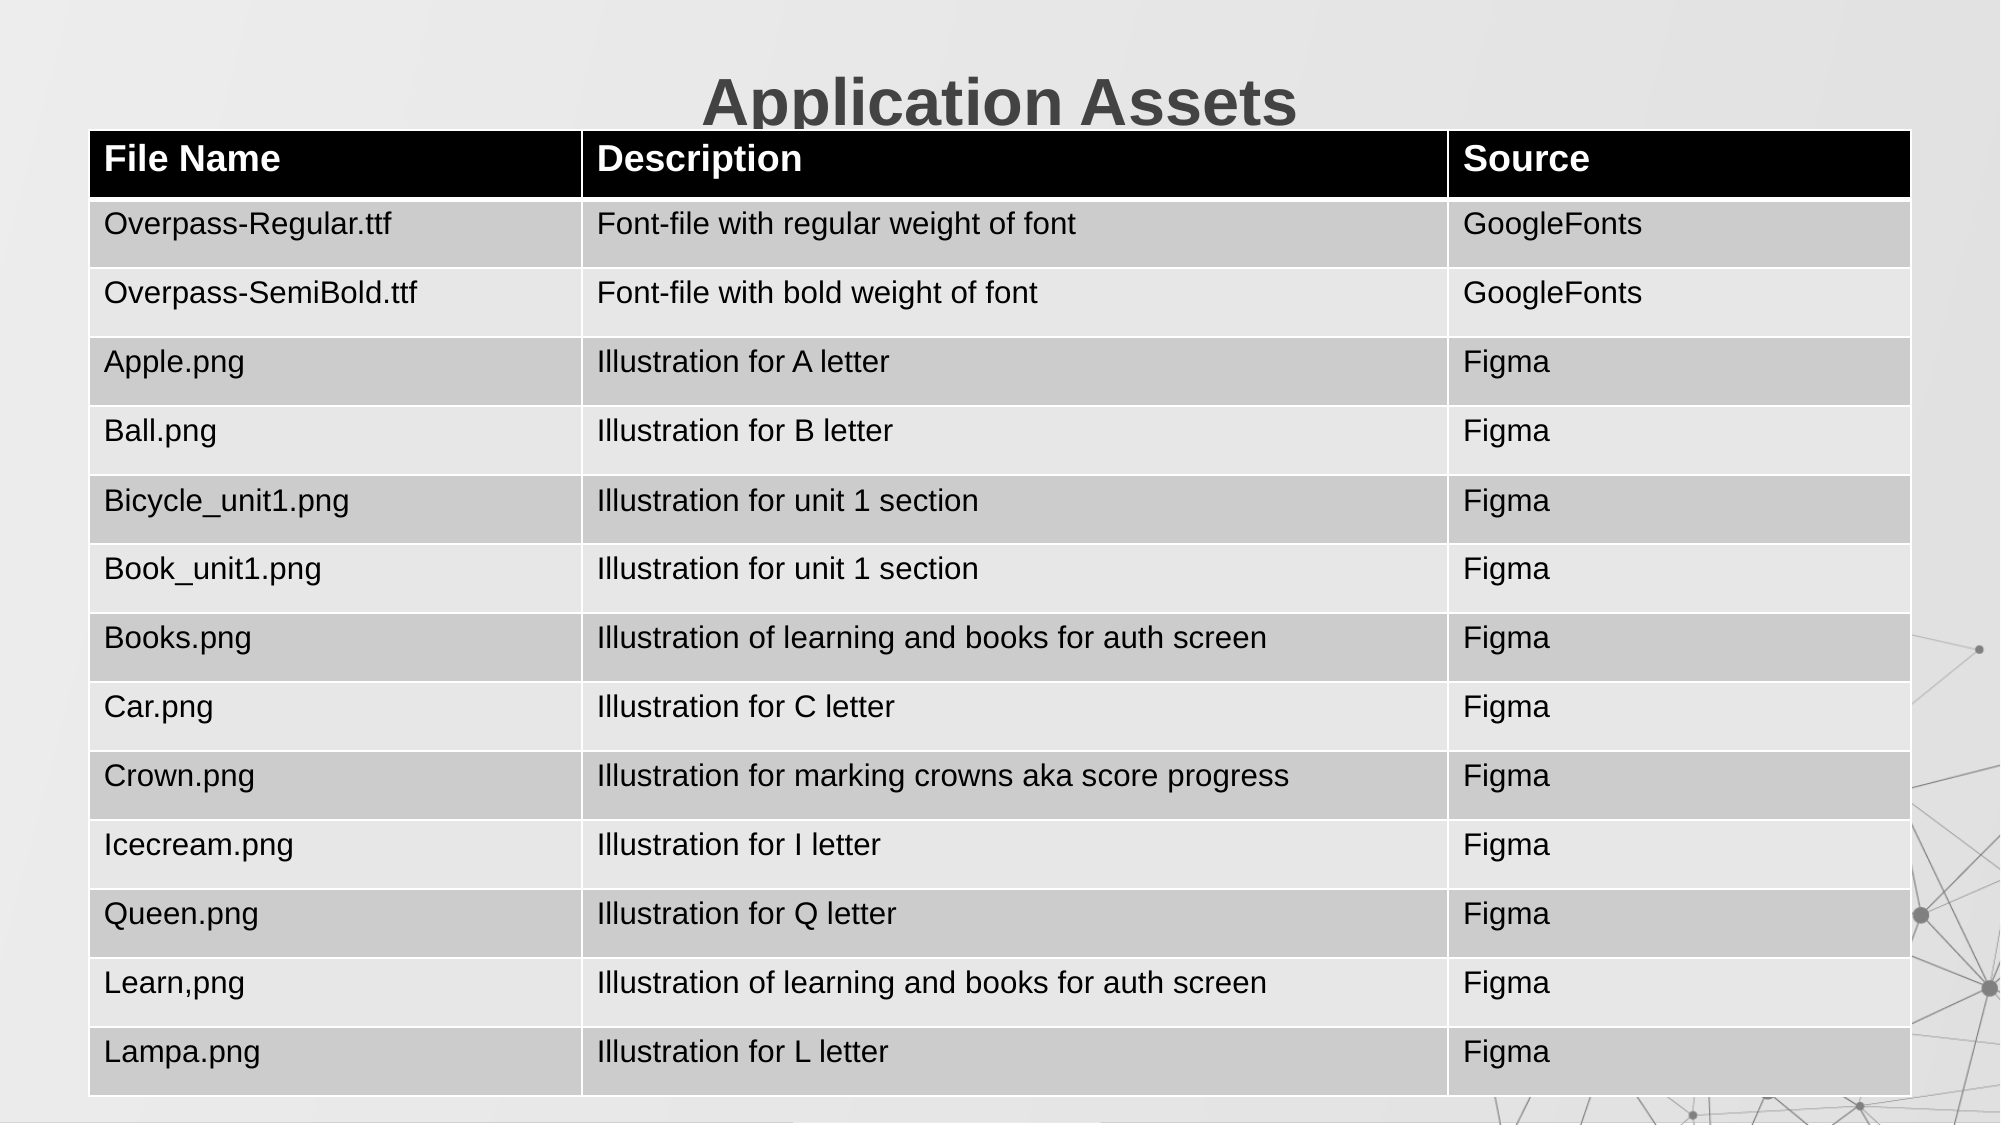

Application Assets
| File Name | Description | Source |
| --- | --- | --- |
| Overpass-Regular.ttf | Font-file with regular weight of font | GoogleFonts |
| Overpass-SemiBold.ttf | Font-file with bold weight of font | GoogleFonts |
| Apple.png | Illustration for A letter | Figma |
| Ball.png | Illustration for B letter | Figma |
| Bicycle\_unit1.png | Illustration for unit 1 section | Figma |
| Book\_unit1.png | Illustration for unit 1 section | Figma |
| Books.png | Illustration of learning and books for auth screen | Figma |
| Car.png | Illustration for C letter | Figma |
| Crown.png | Illustration for marking crowns aka score progress | Figma |
| Icecream.png | Illustration for I letter | Figma |
| Queen.png | Illustration for Q letter | Figma |
| Learn,png | Illustration of learning and books for auth screen | Figma |
| Lampa.png | Illustration for L letter | Figma |